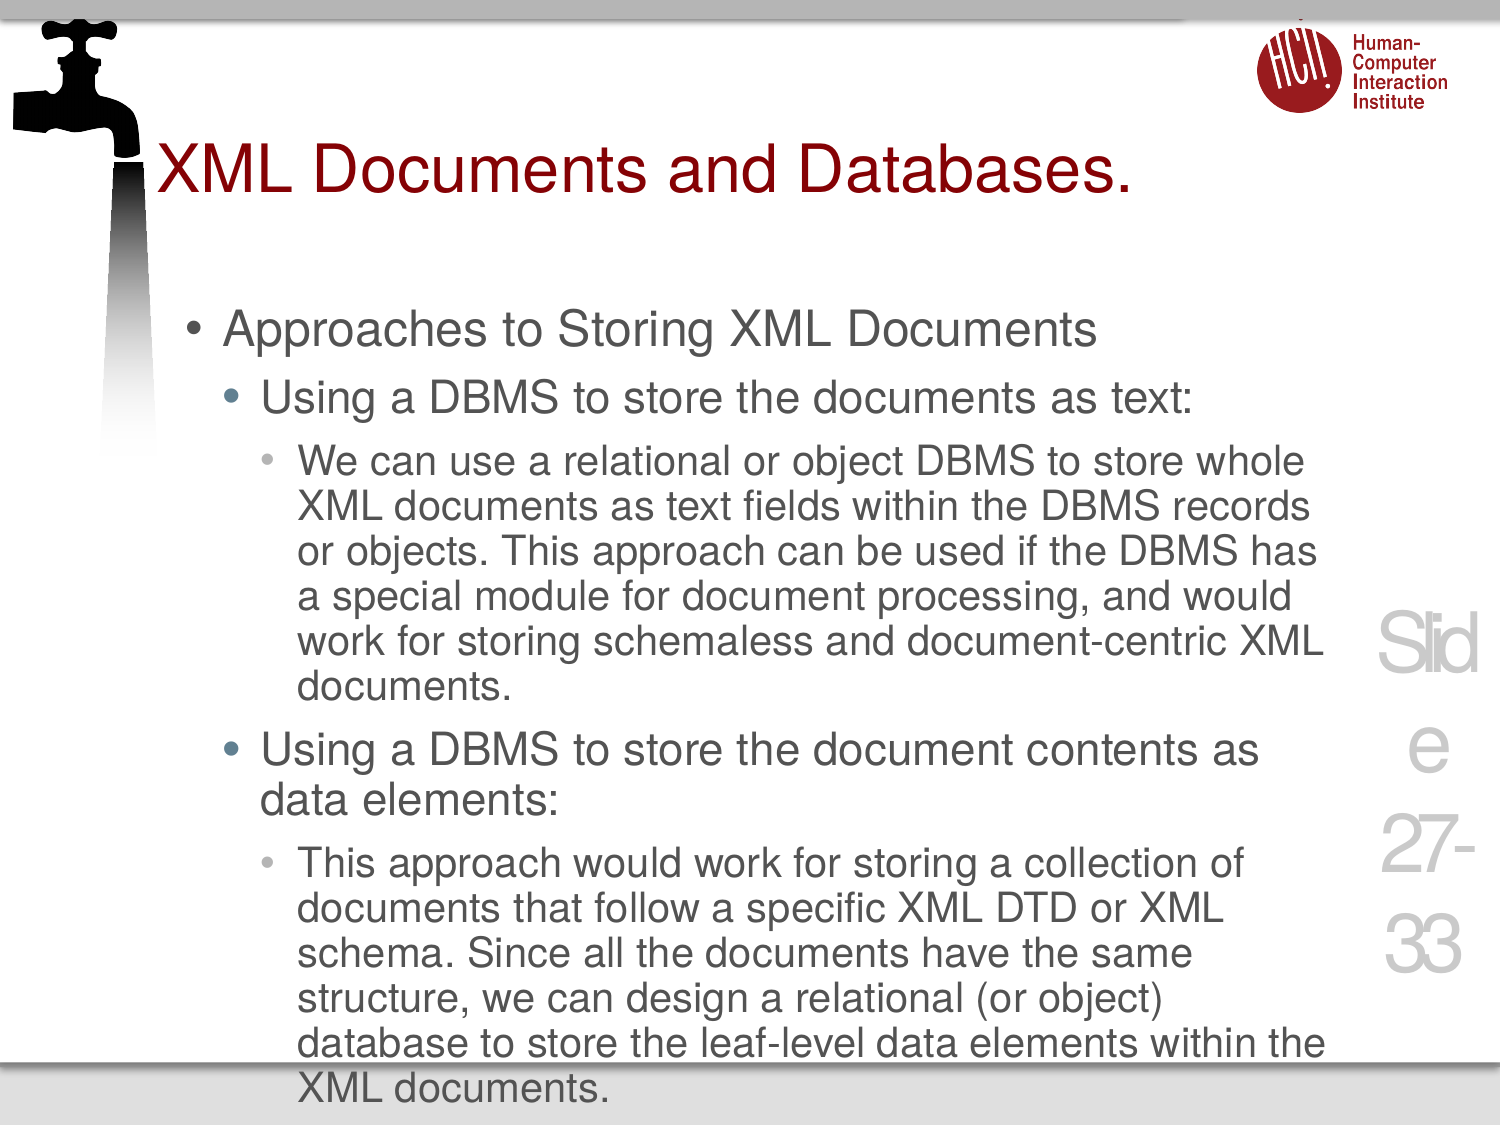

# XML Documents and Databases.
Approaches to Storing XML Documents
Using a DBMS to store the documents as text:
We can use a relational or object DBMS to store whole XML documents as text fields within the DBMS records or objects. This approach can be used if the DBMS has a special module for document processing, and would work for storing schemaless and document-centric XML documents.
Using a DBMS to store the document contents as data elements:
This approach would work for storing a collection of documents that follow a specific XML DTD or XML schema. Since all the documents have the same structure, we can design a relational (or object) database to store the leaf-level data elements within the XML documents.
Slide 27- 33